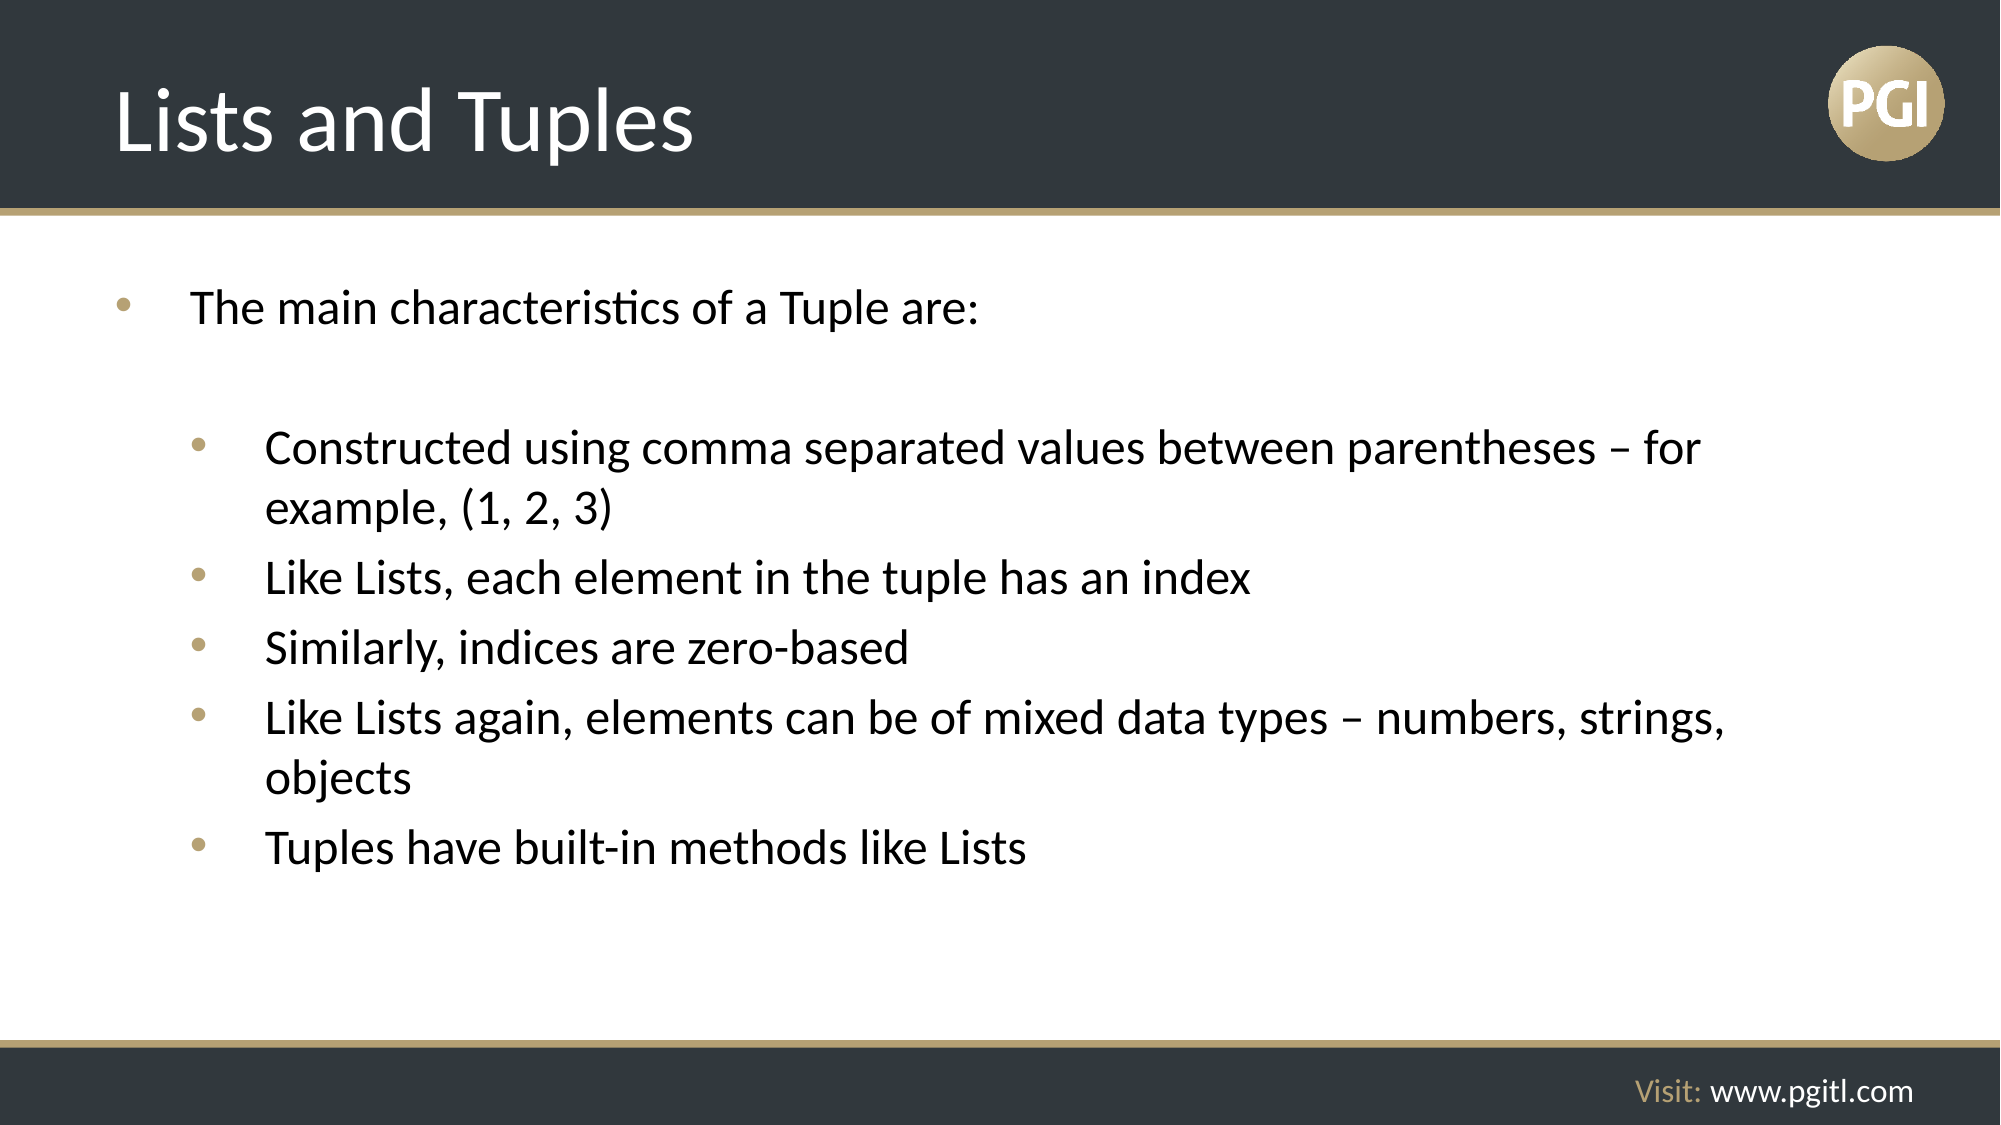

# Lists and Tuples
The main characteristics of a Tuple are:

Constructed using comma separated values between parentheses – for example, (1, 2, 3)
Like Lists, each element in the tuple has an index
Similarly, indices are zero-based
Like Lists again, elements can be of mixed data types – numbers, strings, objects
Tuples have built-in methods like Lists